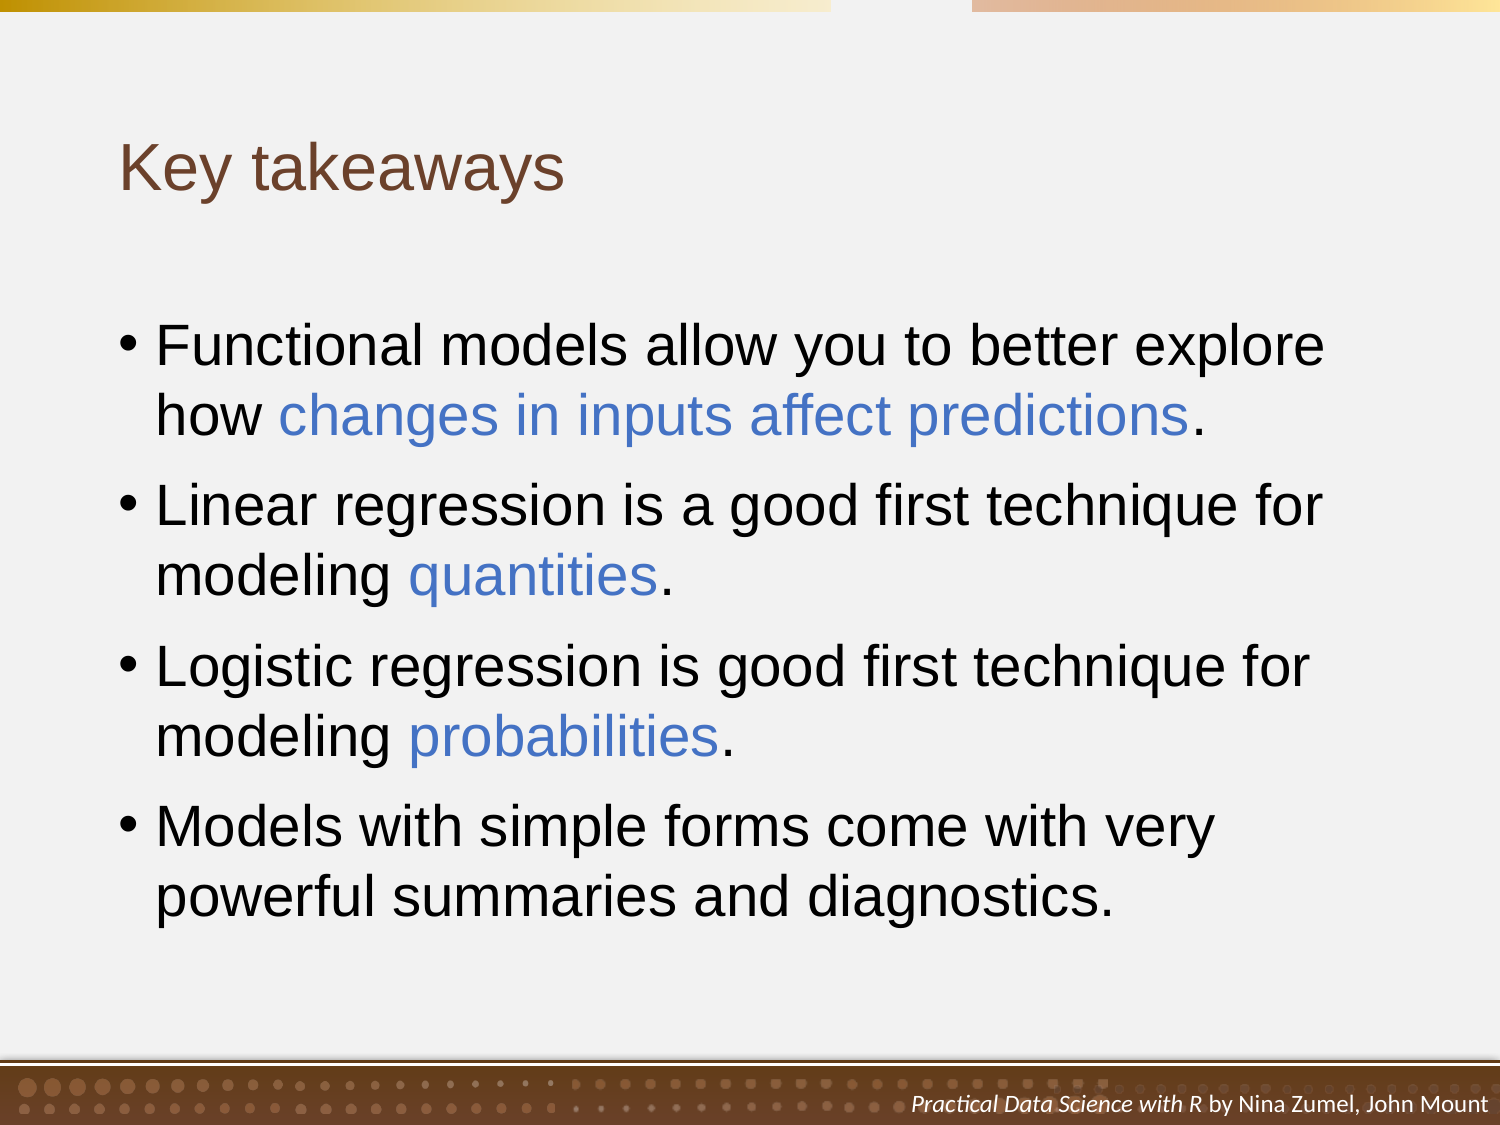

# Key takeaways
Functional models allow you to better explore how changes in inputs affect predictions.
Linear regression is a good first technique for modeling quantities.
Logistic regression is good first technique for modeling probabilities.
Models with simple forms come with very powerful summaries and diagnostics.
Practical Data Science with R by Nina Zumel, John Mount